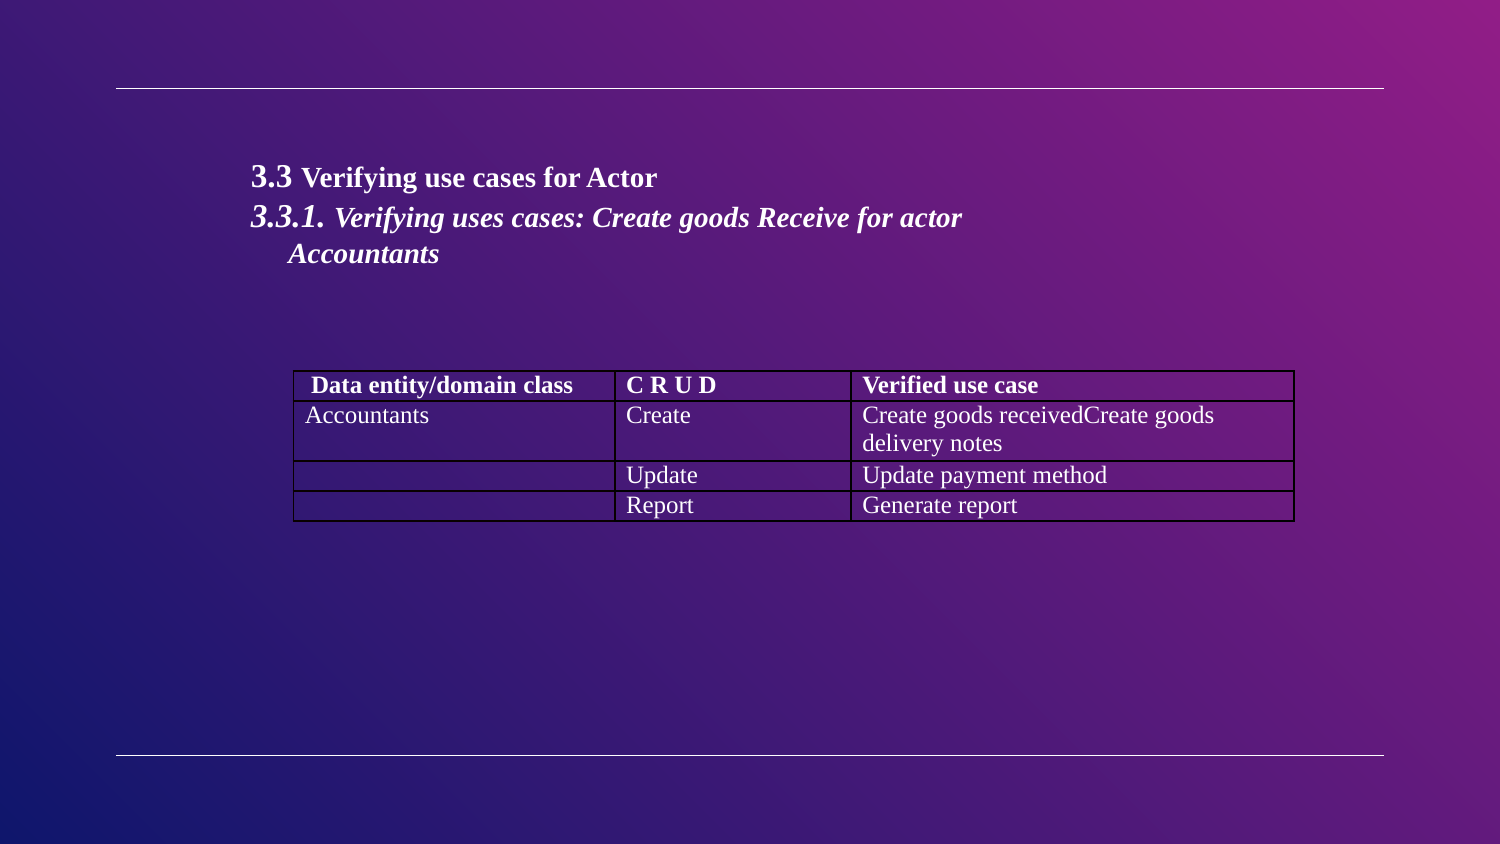

3.3 Verifying use cases for Actor
3.3.1. Verifying uses cases: Create goods Receive for actor Accountants

| Data entity/domain class | C R U D | Verified use case |
| --- | --- | --- |
| Accountants | Create | Create goods receivedCreate goods delivery notes |
|  | Update | Update payment method |
|  | Report | Generate report |